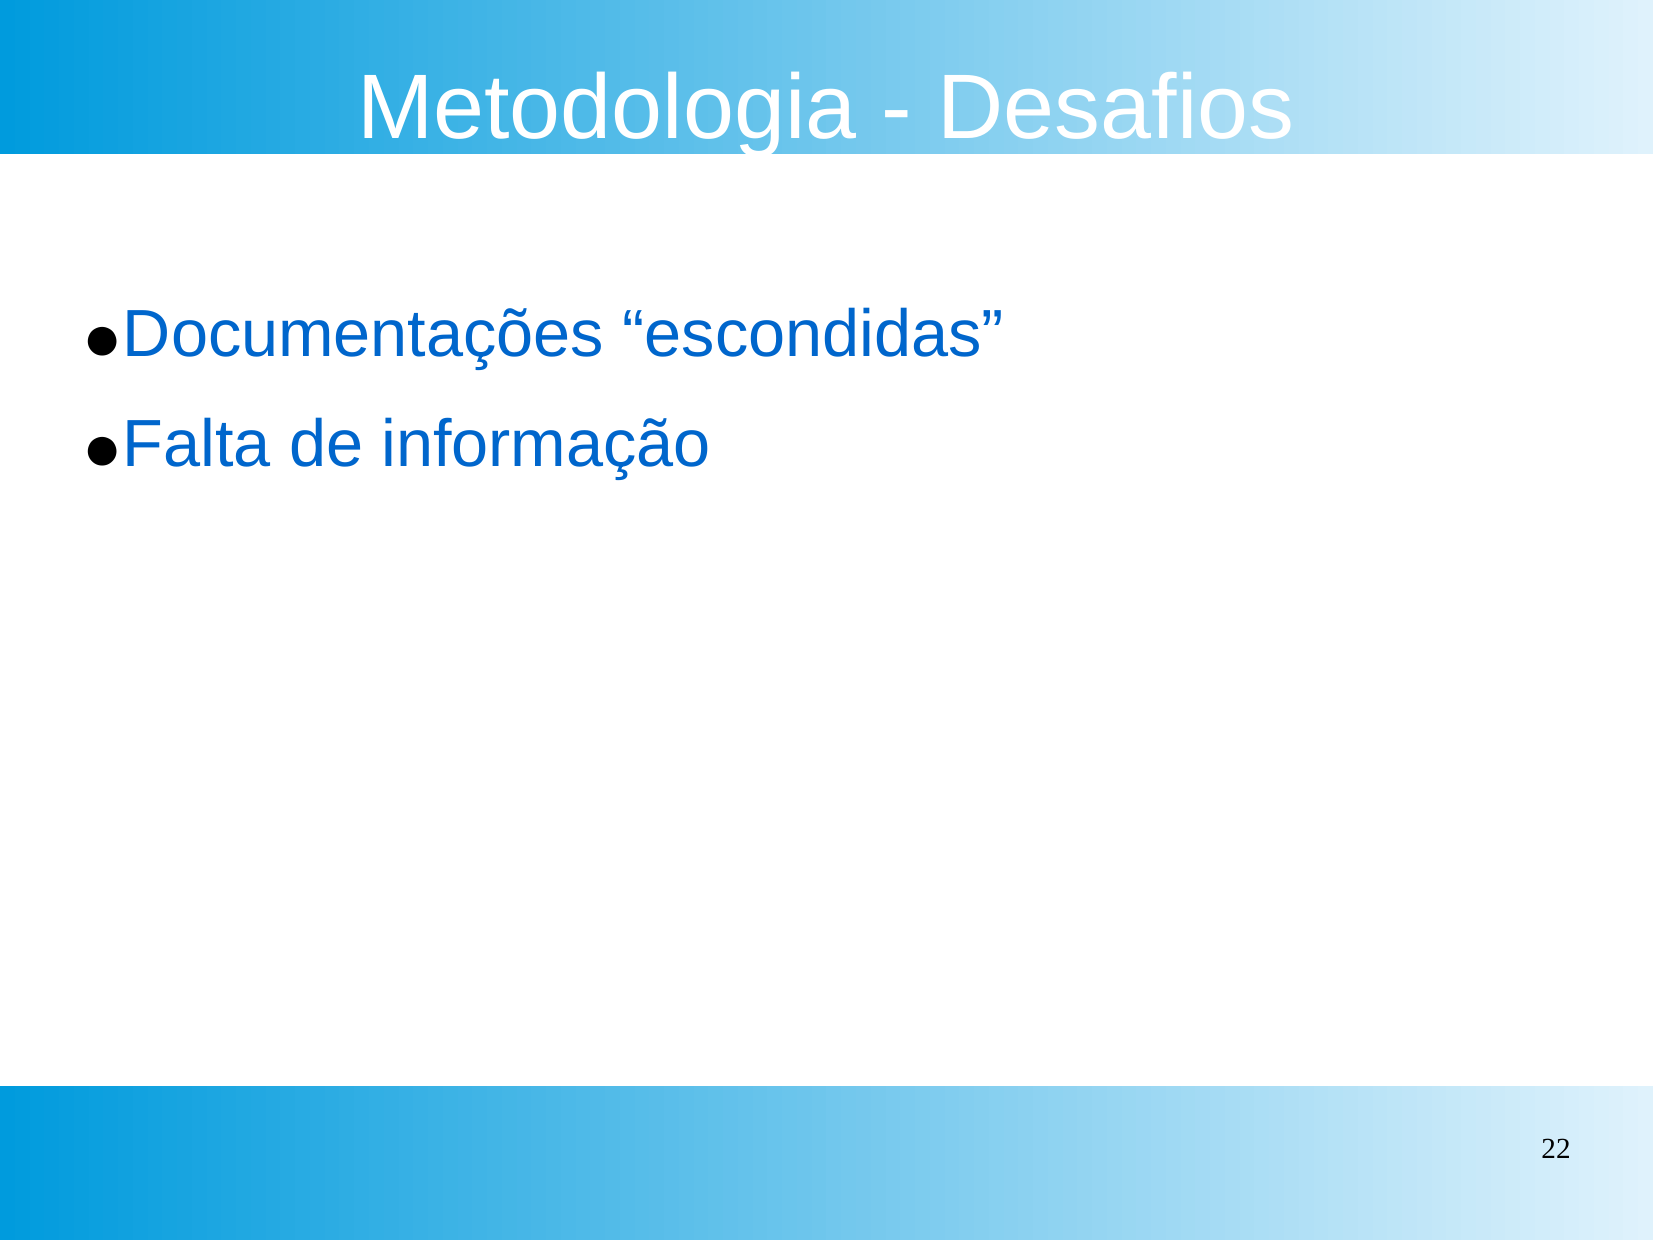

Metodologia - Desafios
Documentações “escondidas”
Falta de informação
22